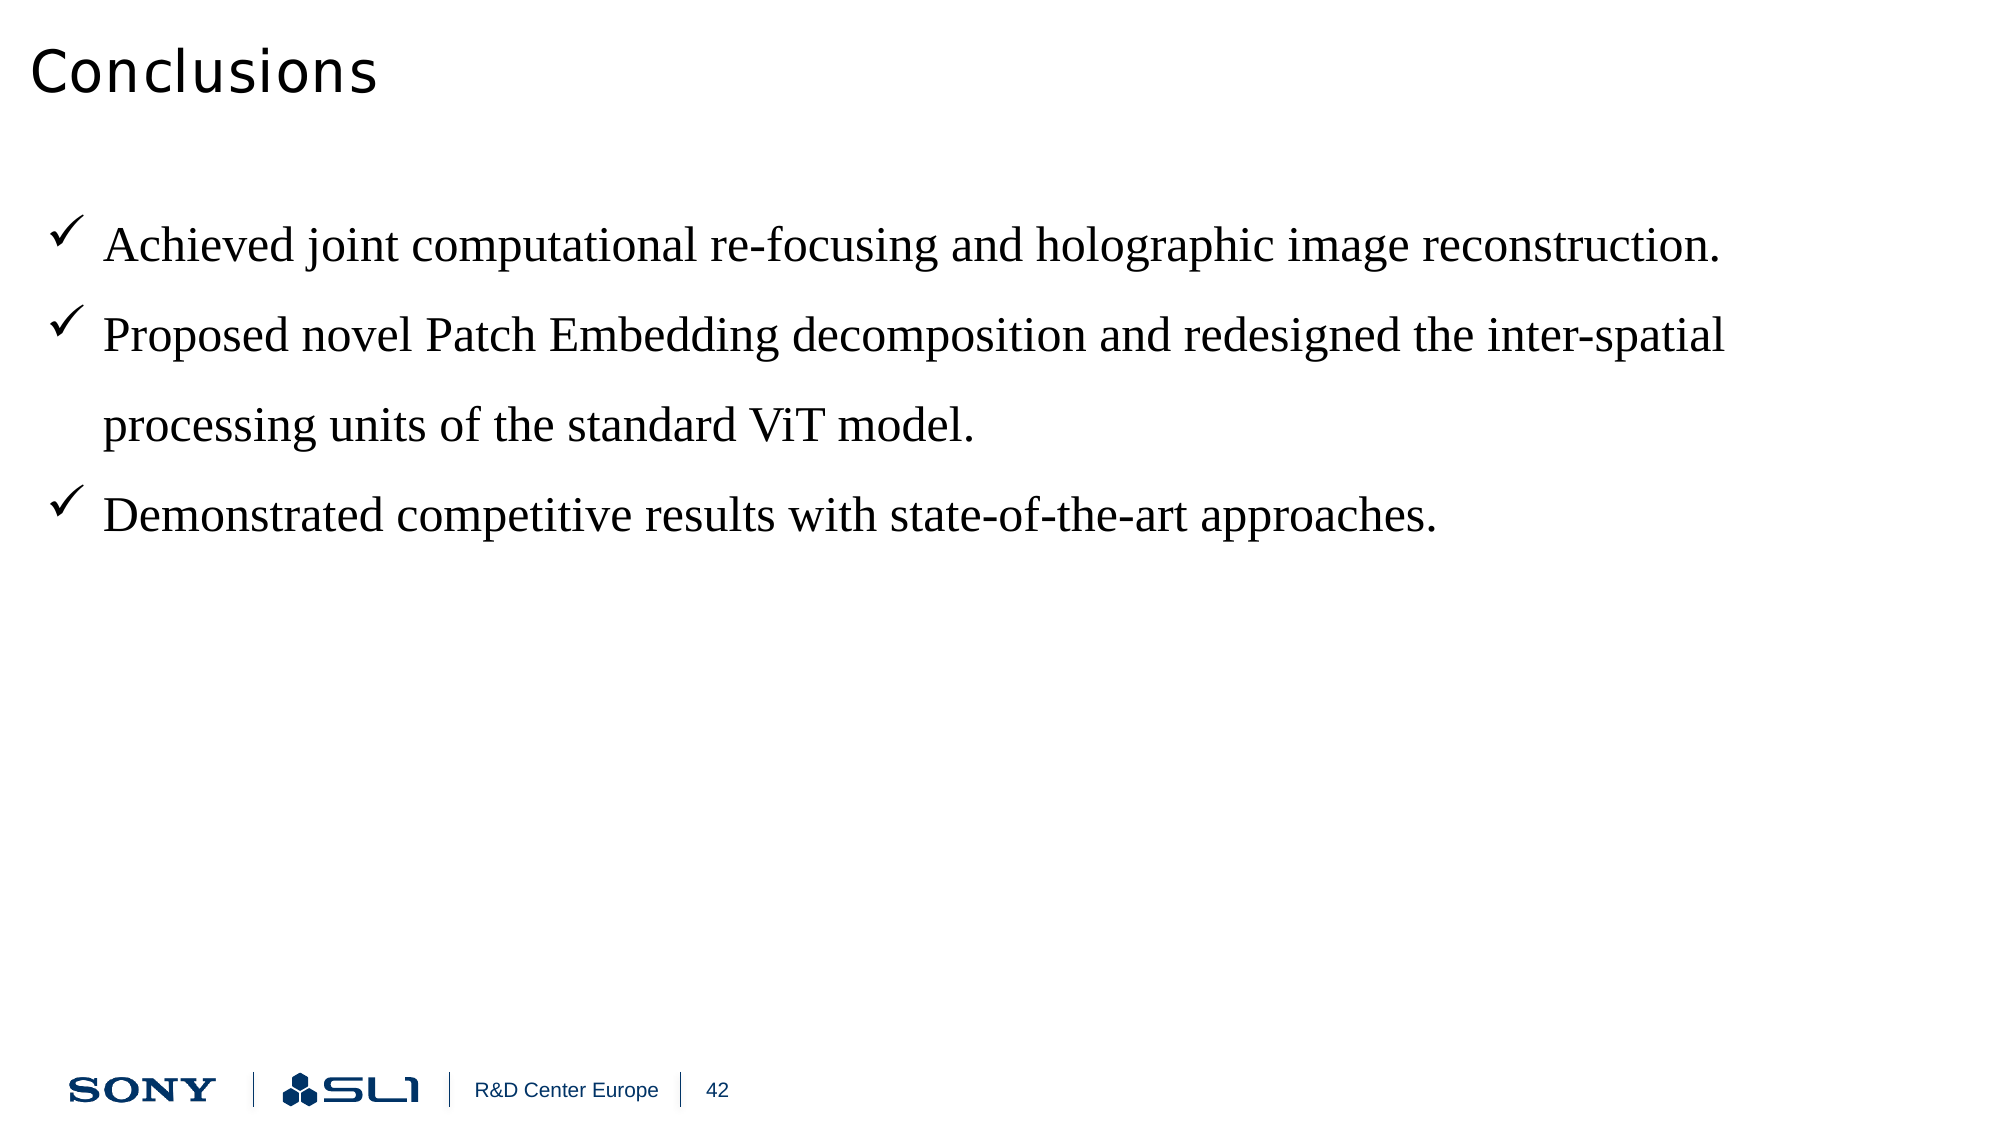

# Conclusions
Achieved joint computational re-focusing and holographic image reconstruction.
Proposed novel Patch Embedding decomposition and redesigned the inter-spatial processing units of the standard ViT model.
Demonstrated competitive results with state-of-the-art approaches.